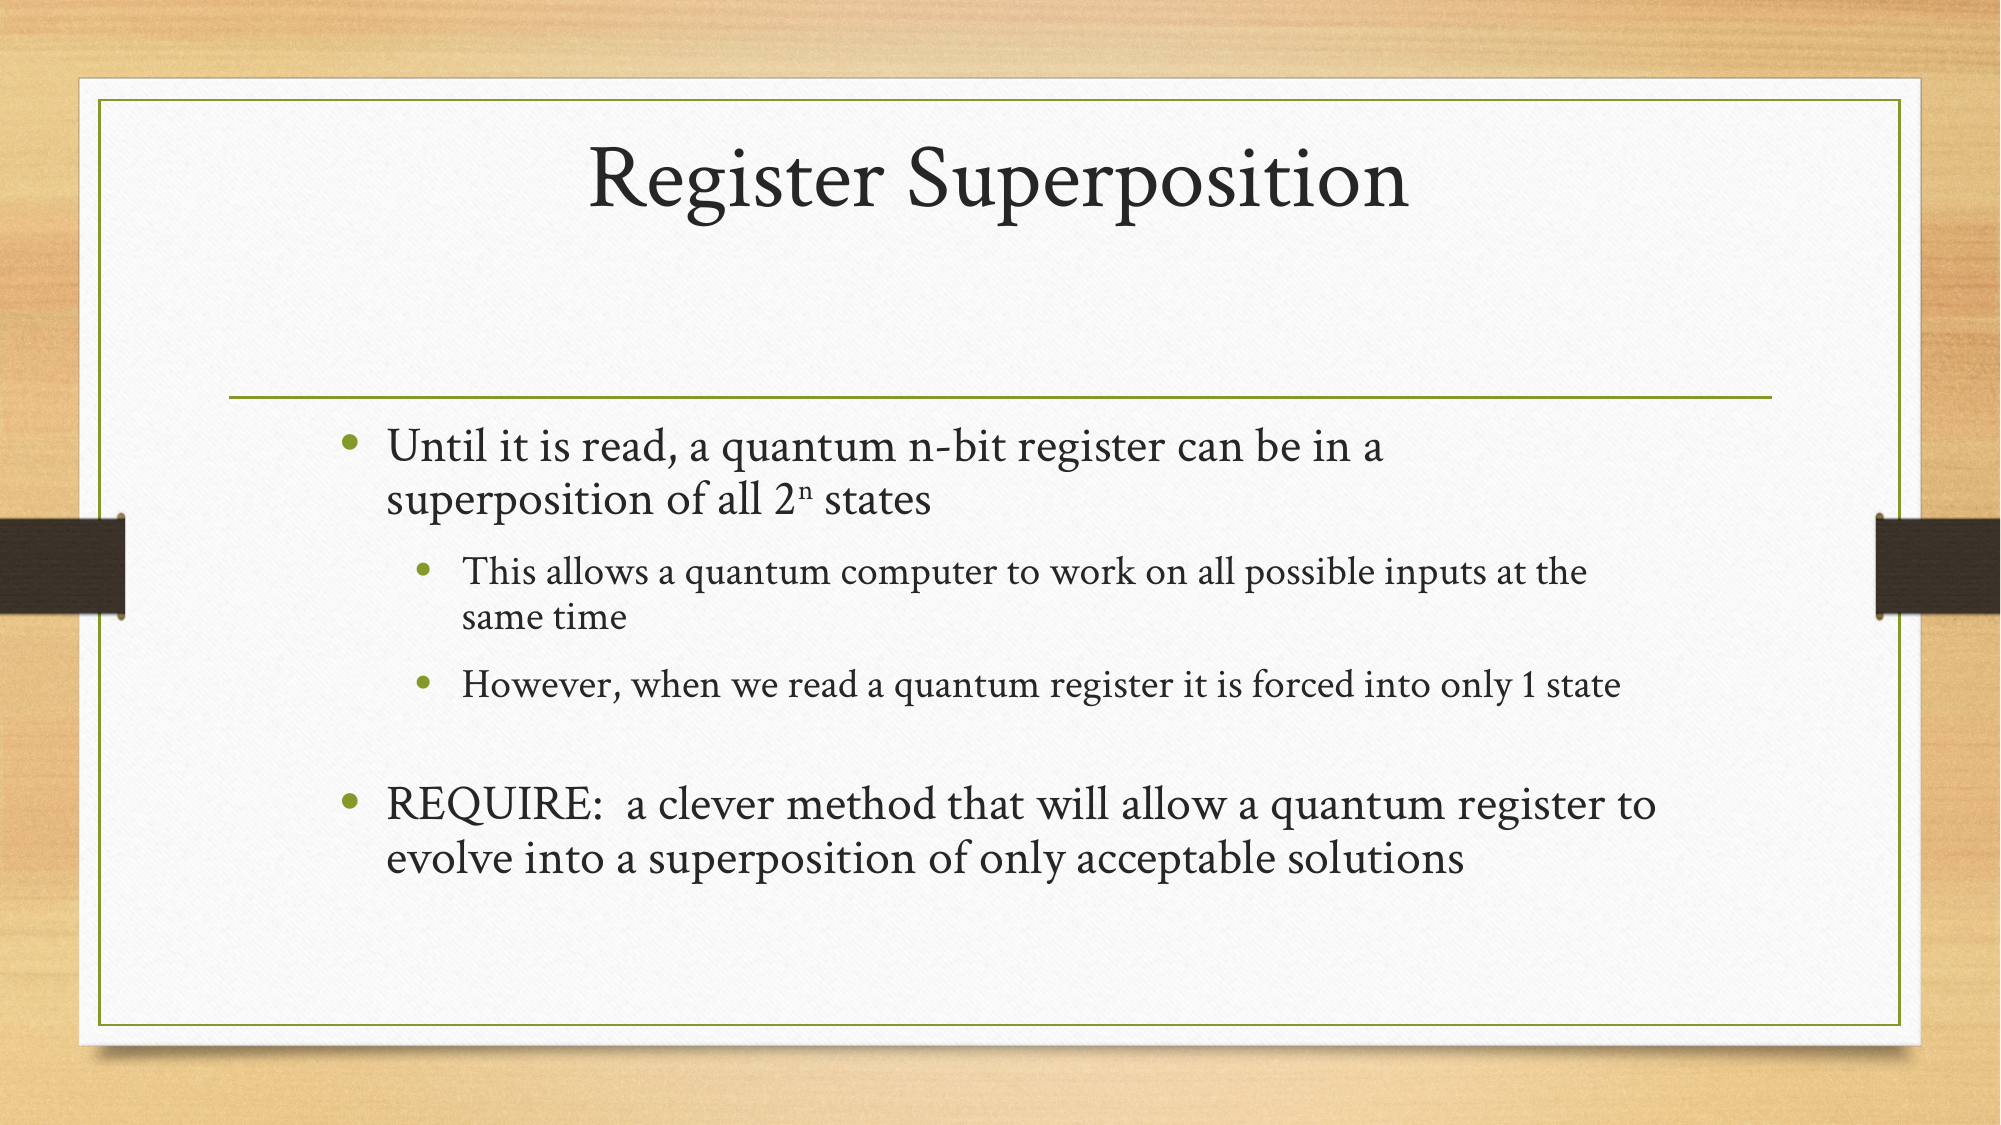

# Register Superposition
Until it is read, a quantum n-bit register can be in a superposition of all 2n states
This allows a quantum computer to work on all possible inputs at the same time
However, when we read a quantum register it is forced into only 1 state
REQUIRE:  a clever method that will allow a quantum register to evolve into a superposition of only acceptable solutions